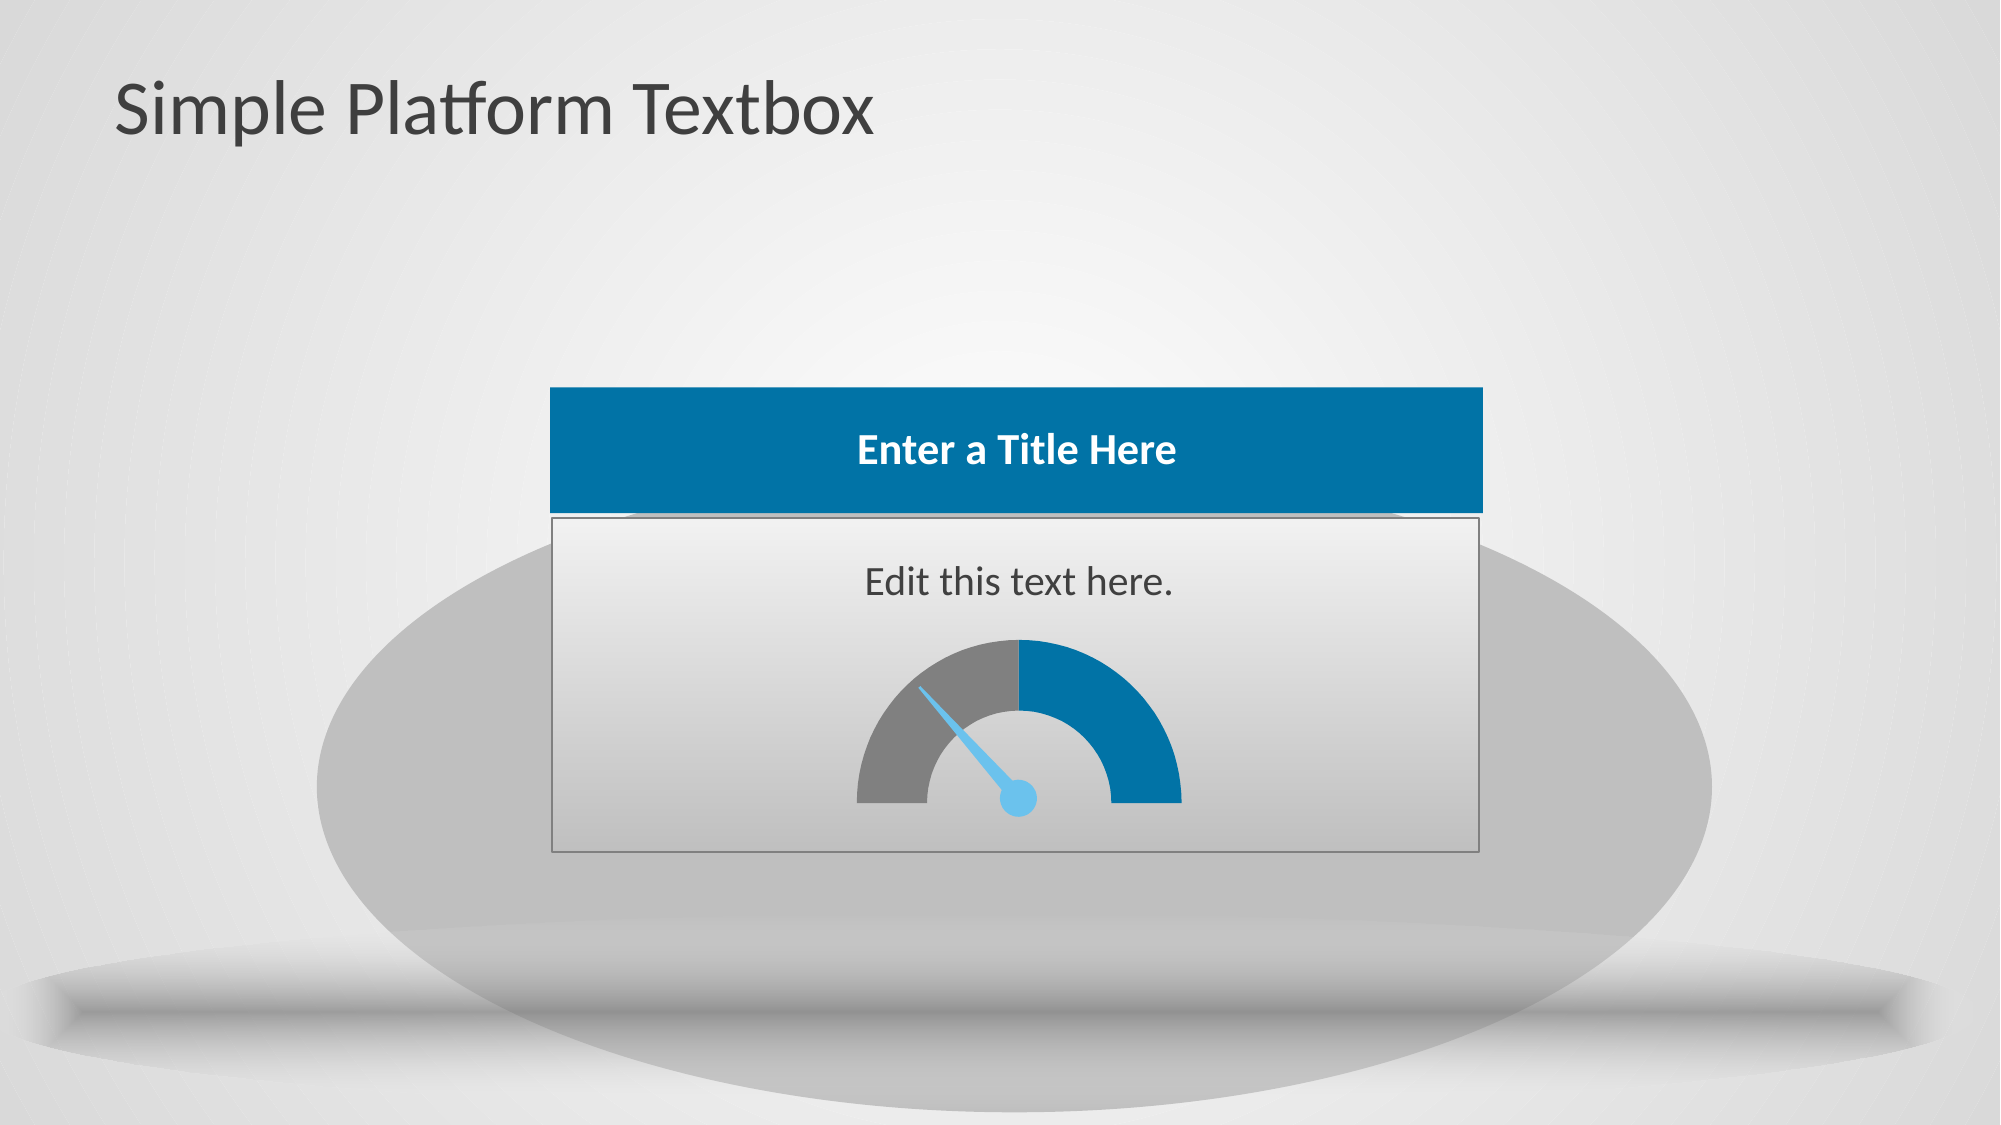

# Simple Platform Textbox

Enter a Title Here

Edit this text here.